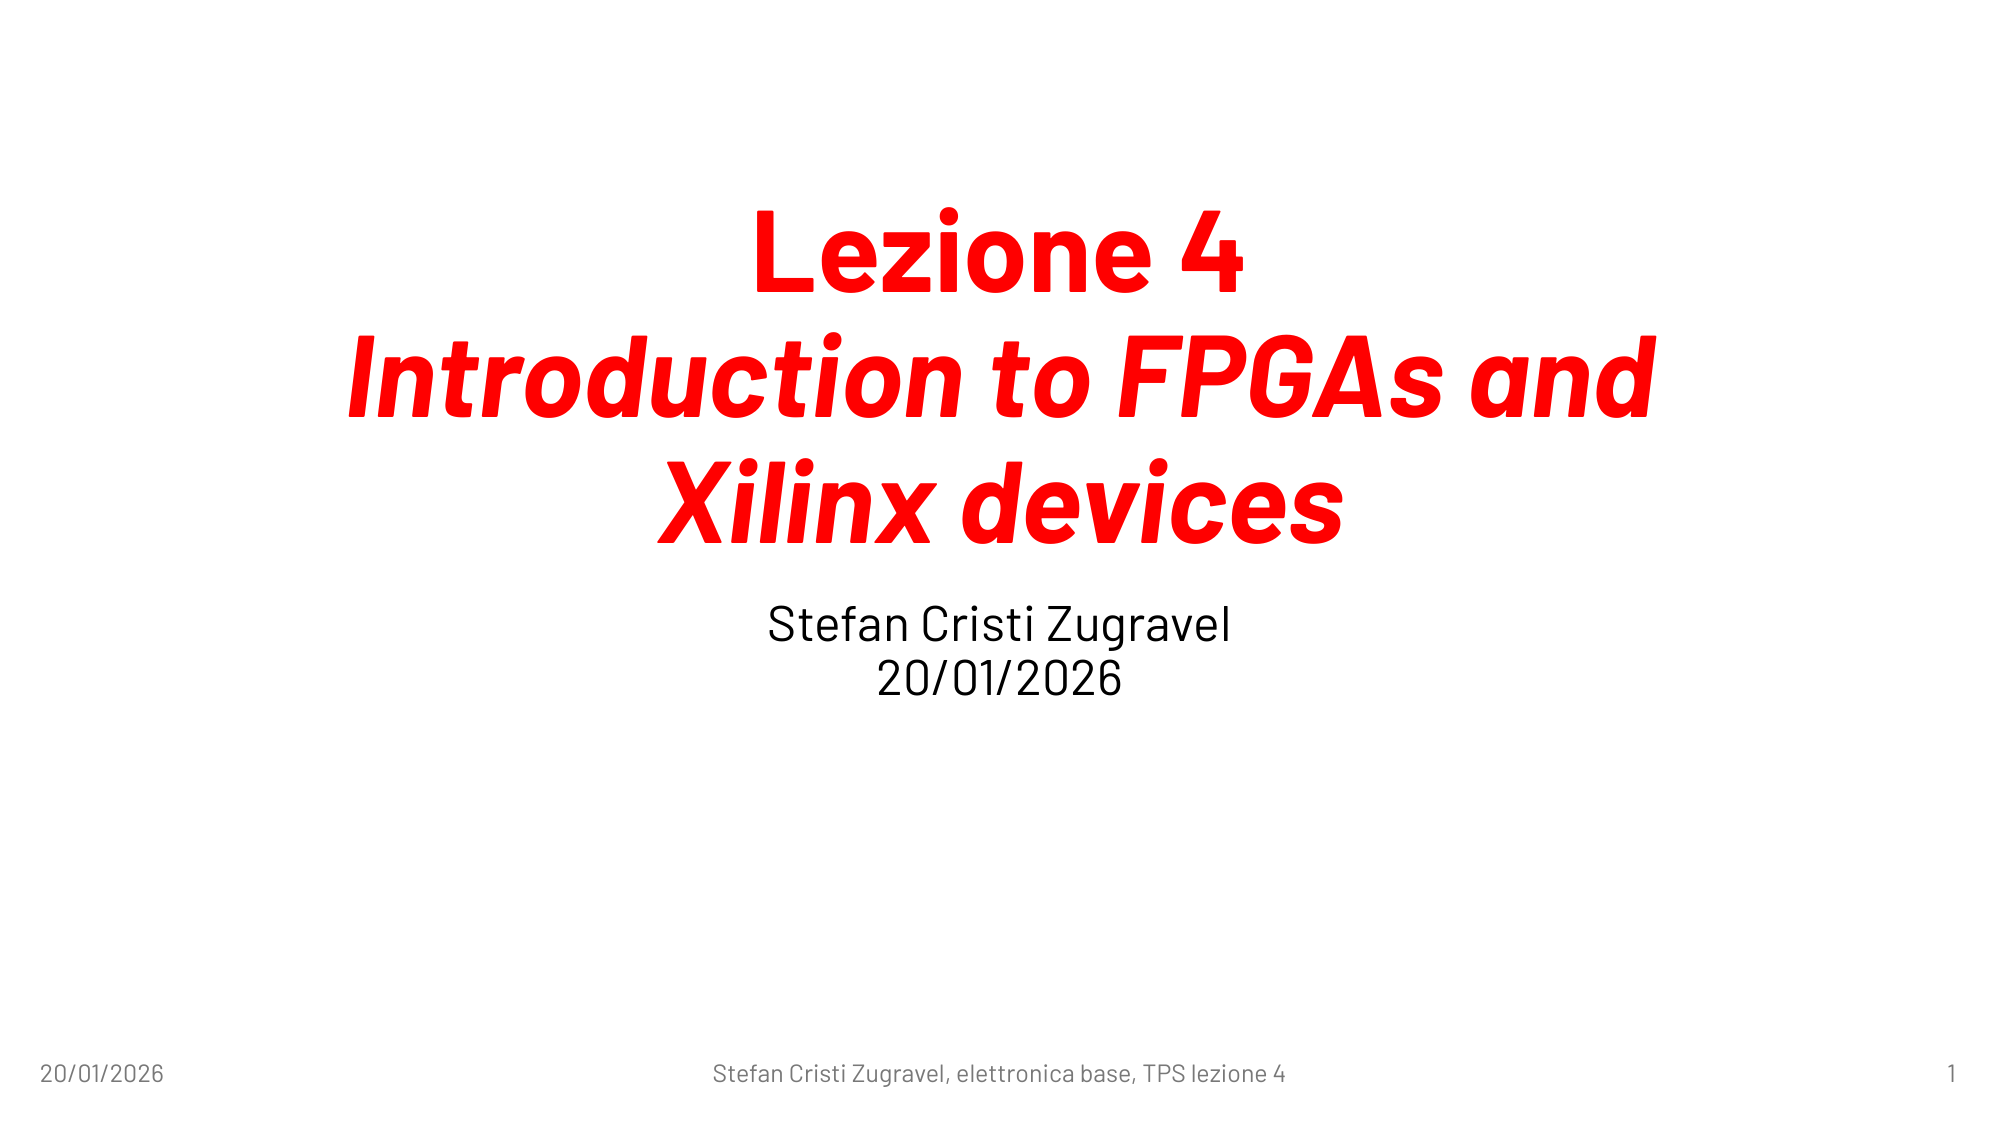

# Lezione 4 Introduction to FPGAs and Xilinx devices
Stefan Cristi Zugravel
20/01/2026
20/01/2026
Stefan Cristi Zugravel, elettronica base, TPS lezione 4
1